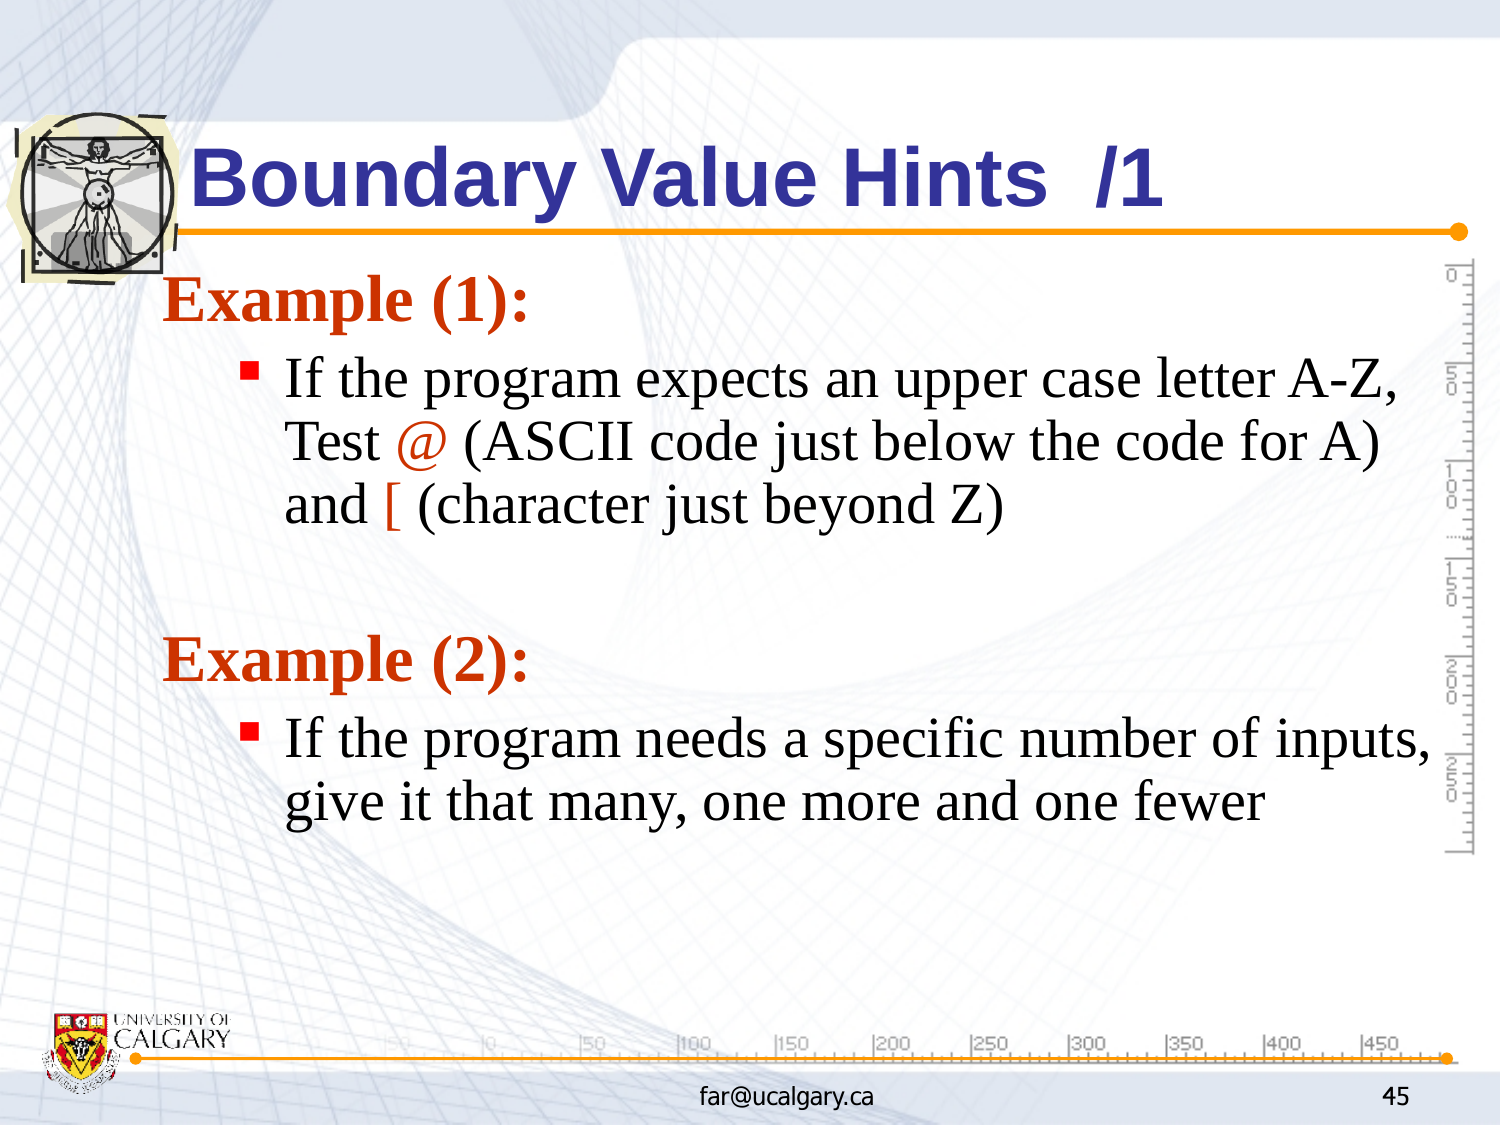

# Boundary Value Hints  /1
Example (1):
If the program expects an upper case letter A-Z, Test @ (ASCII code just below the code for A) and [ (character just beyond Z)

Example (2):
If the program needs a specific number of inputs, give it that many, one more and one fewer
far@ucalgary.ca
45